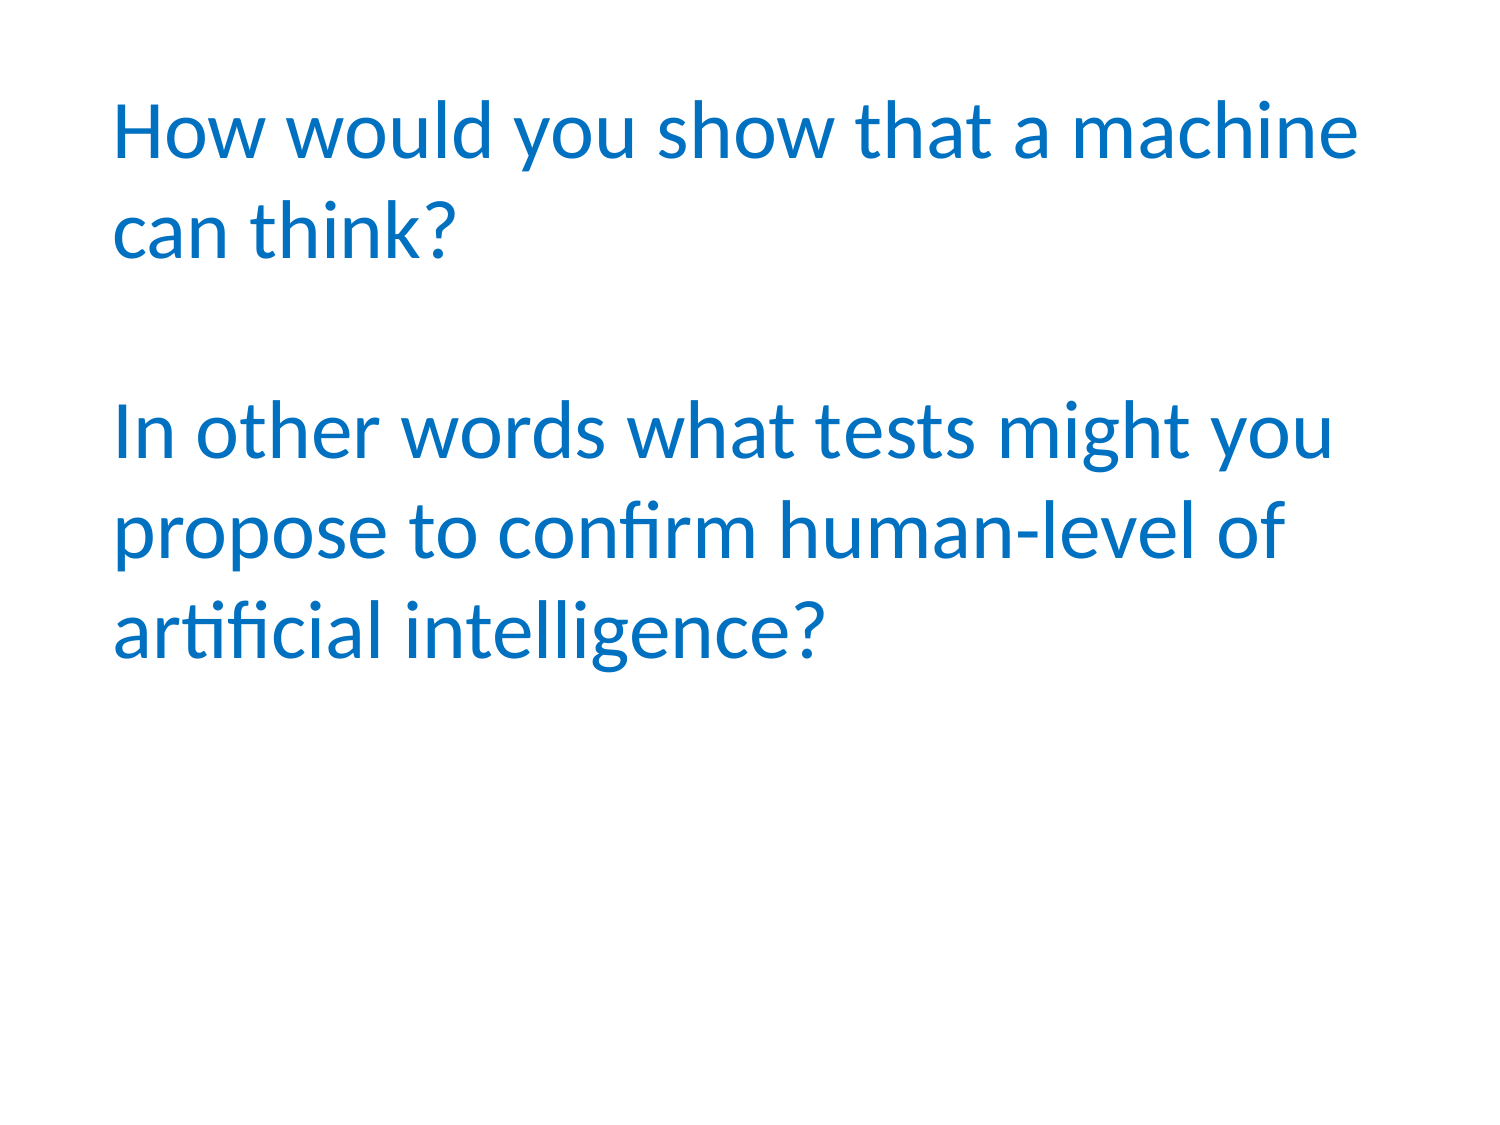

# How would you show that a machine can think? In other words what tests might you propose to confirm human-level of artificial intelligence?